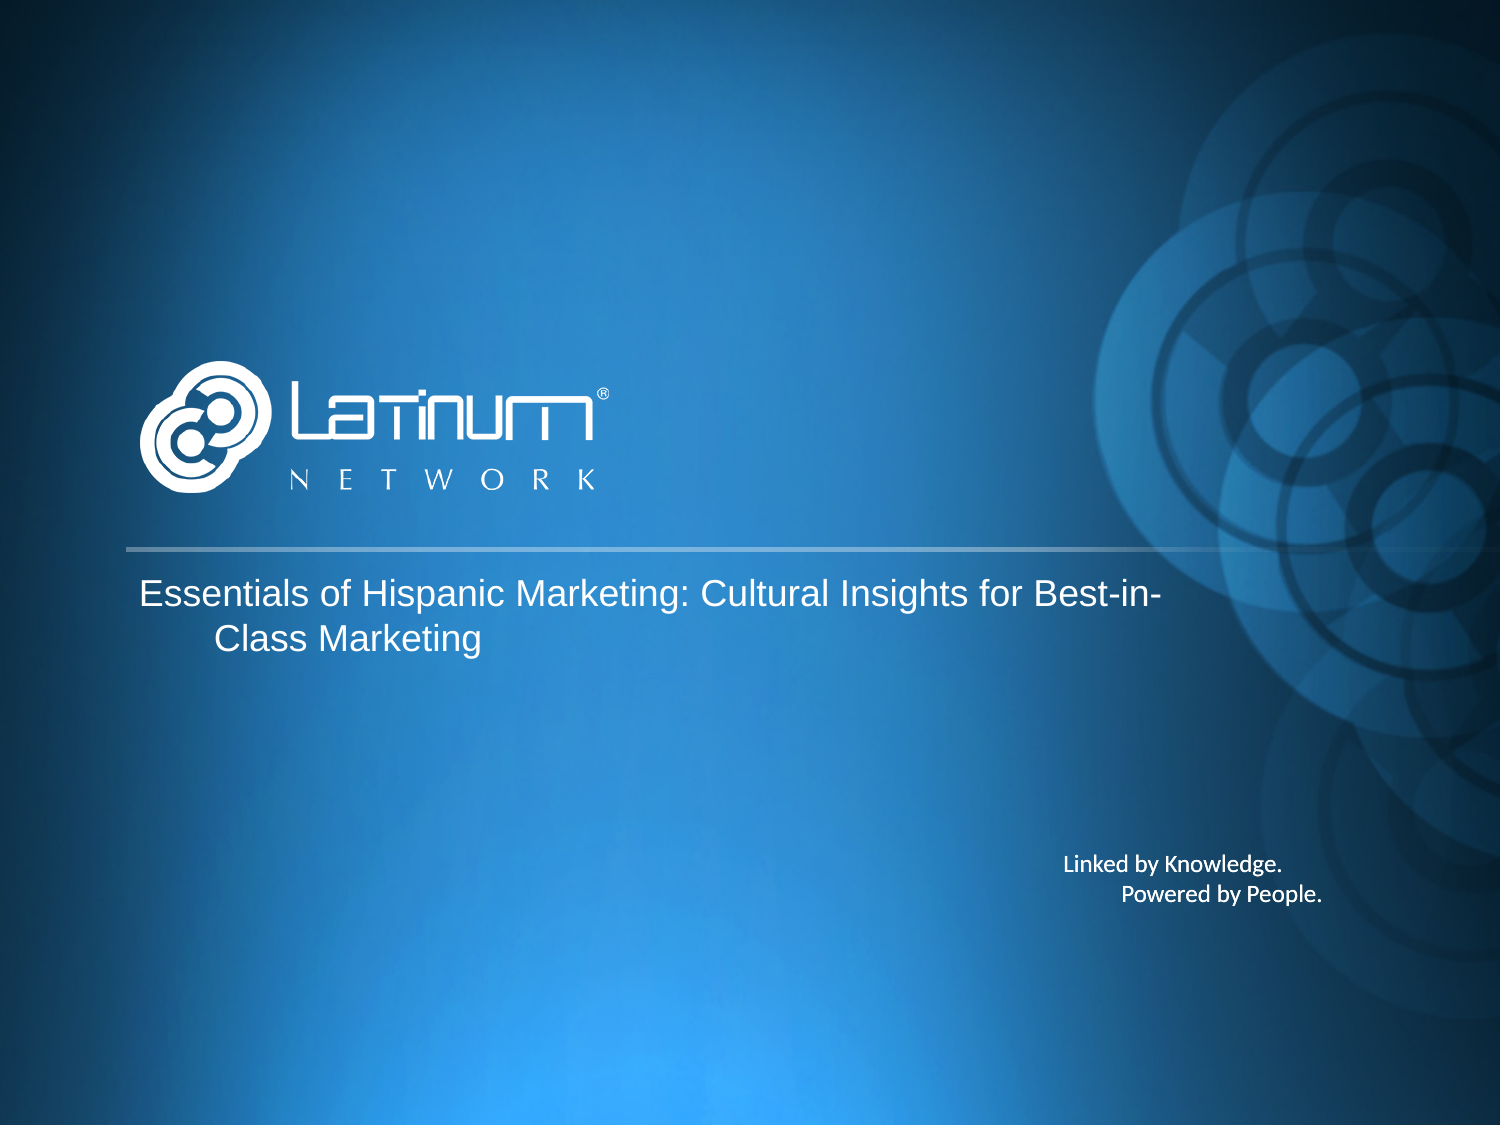

Essentials of Hispanic Marketing: Cultural Insights for Best-in-Class Marketing